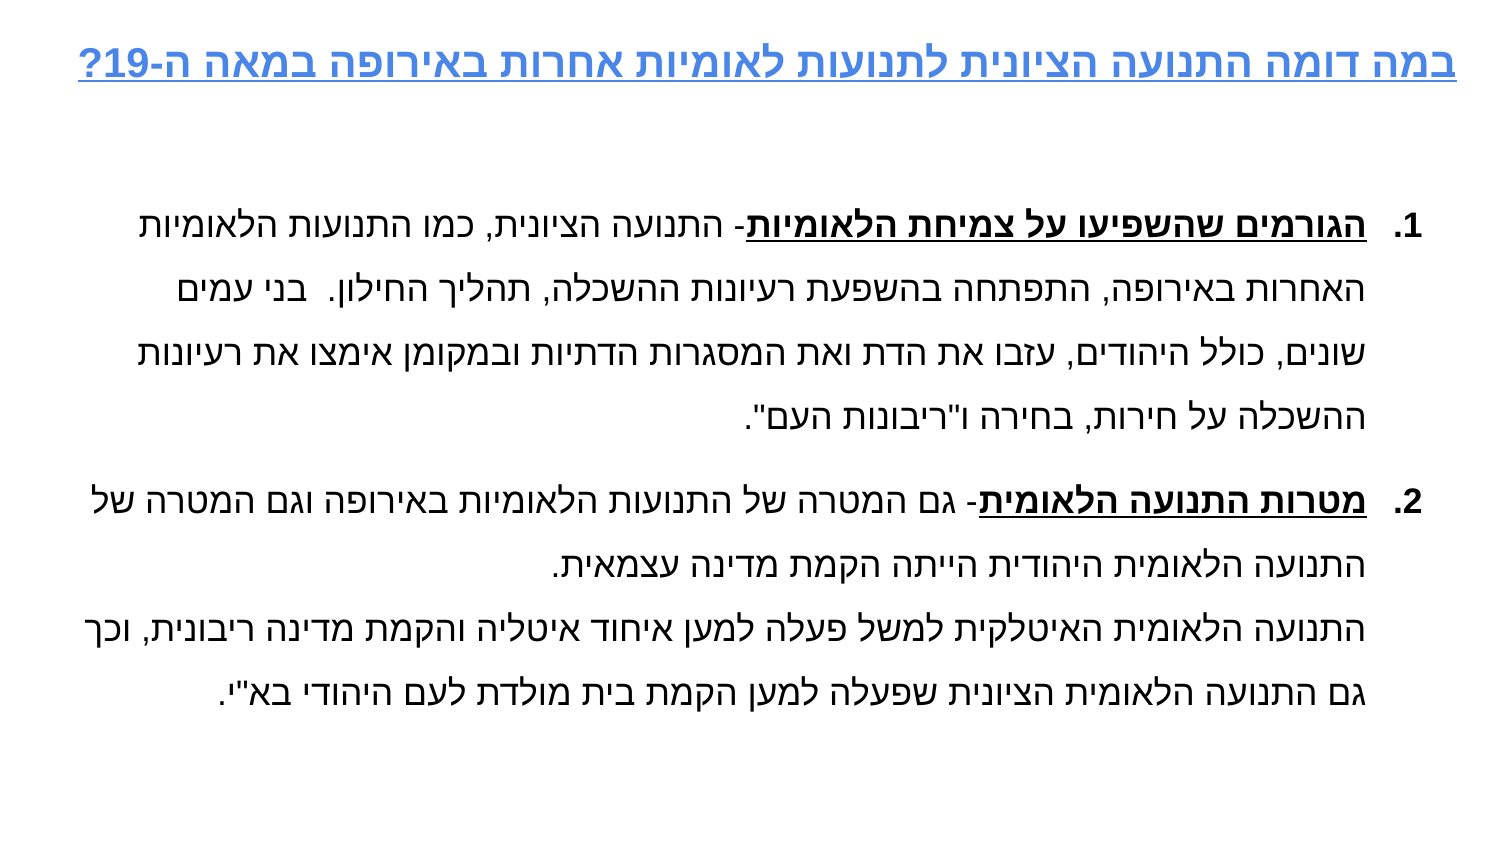

במה דומה התנועה הציונית לתנועות לאומיות אחרות באירופה במאה ה-19?
הגורמים שהשפיעו על צמיחת הלאומיות- התנועה הציונית, כמו התנועות הלאומיות האחרות באירופה, התפתחה בהשפעת רעיונות ההשכלה, תהליך החילון.  בני עמים שונים, כולל היהודים, עזבו את הדת ואת המסגרות הדתיות ובמקומן אימצו את רעיונות ההשכלה על חירות, בחירה ו"ריבונות העם".
מטרות התנועה הלאומית- גם המטרה של התנועות הלאומיות באירופה וגם המטרה של התנועה הלאומית היהודית הייתה הקמת מדינה עצמאית.
התנועה הלאומית האיטלקית למשל פעלה למען איחוד איטליה והקמת מדינה ריבונית, וכך גם התנועה הלאומית הציונית שפעלה למען הקמת בית מולדת לעם היהודי בא"י.